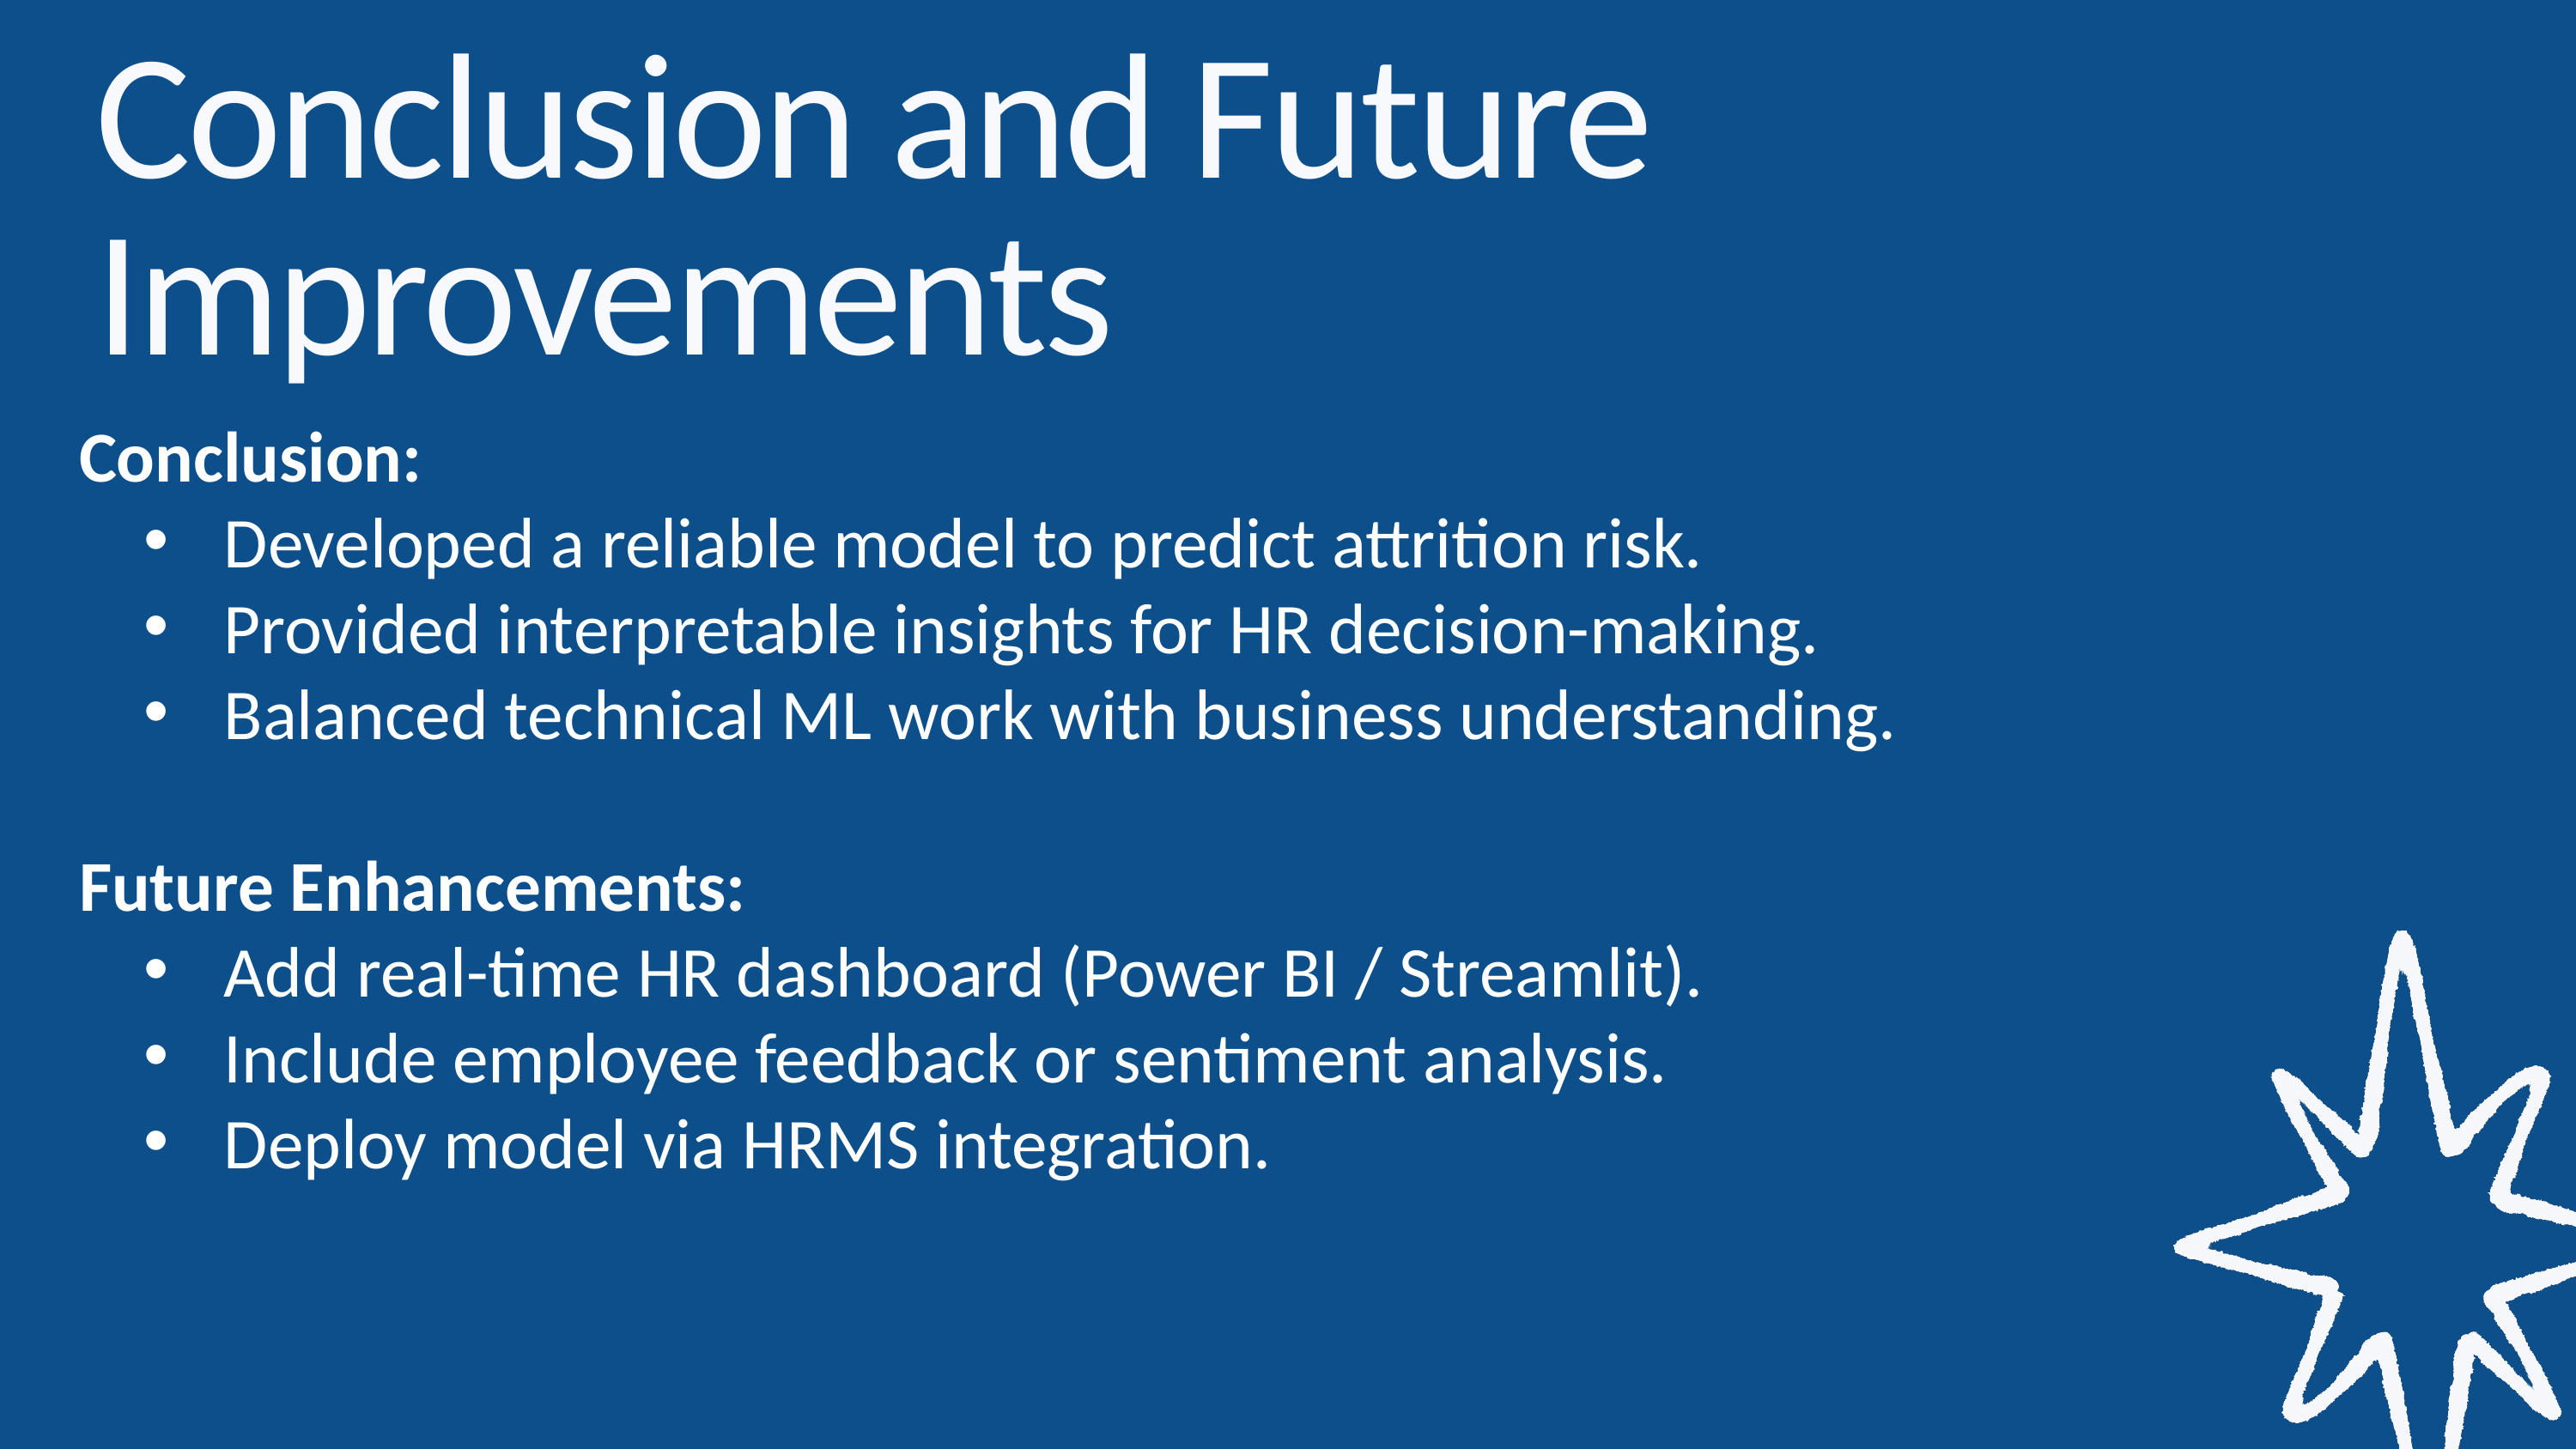

Conclusion and Future Improvements
Conclusion:
Developed a reliable model to predict attrition risk.
Provided interpretable insights for HR decision-making.
Balanced technical ML work with business understanding.

Future Enhancements:
Add real-time HR dashboard (Power BI / Streamlit).
Include employee feedback or sentiment analysis.
Deploy model via HRMS integration.